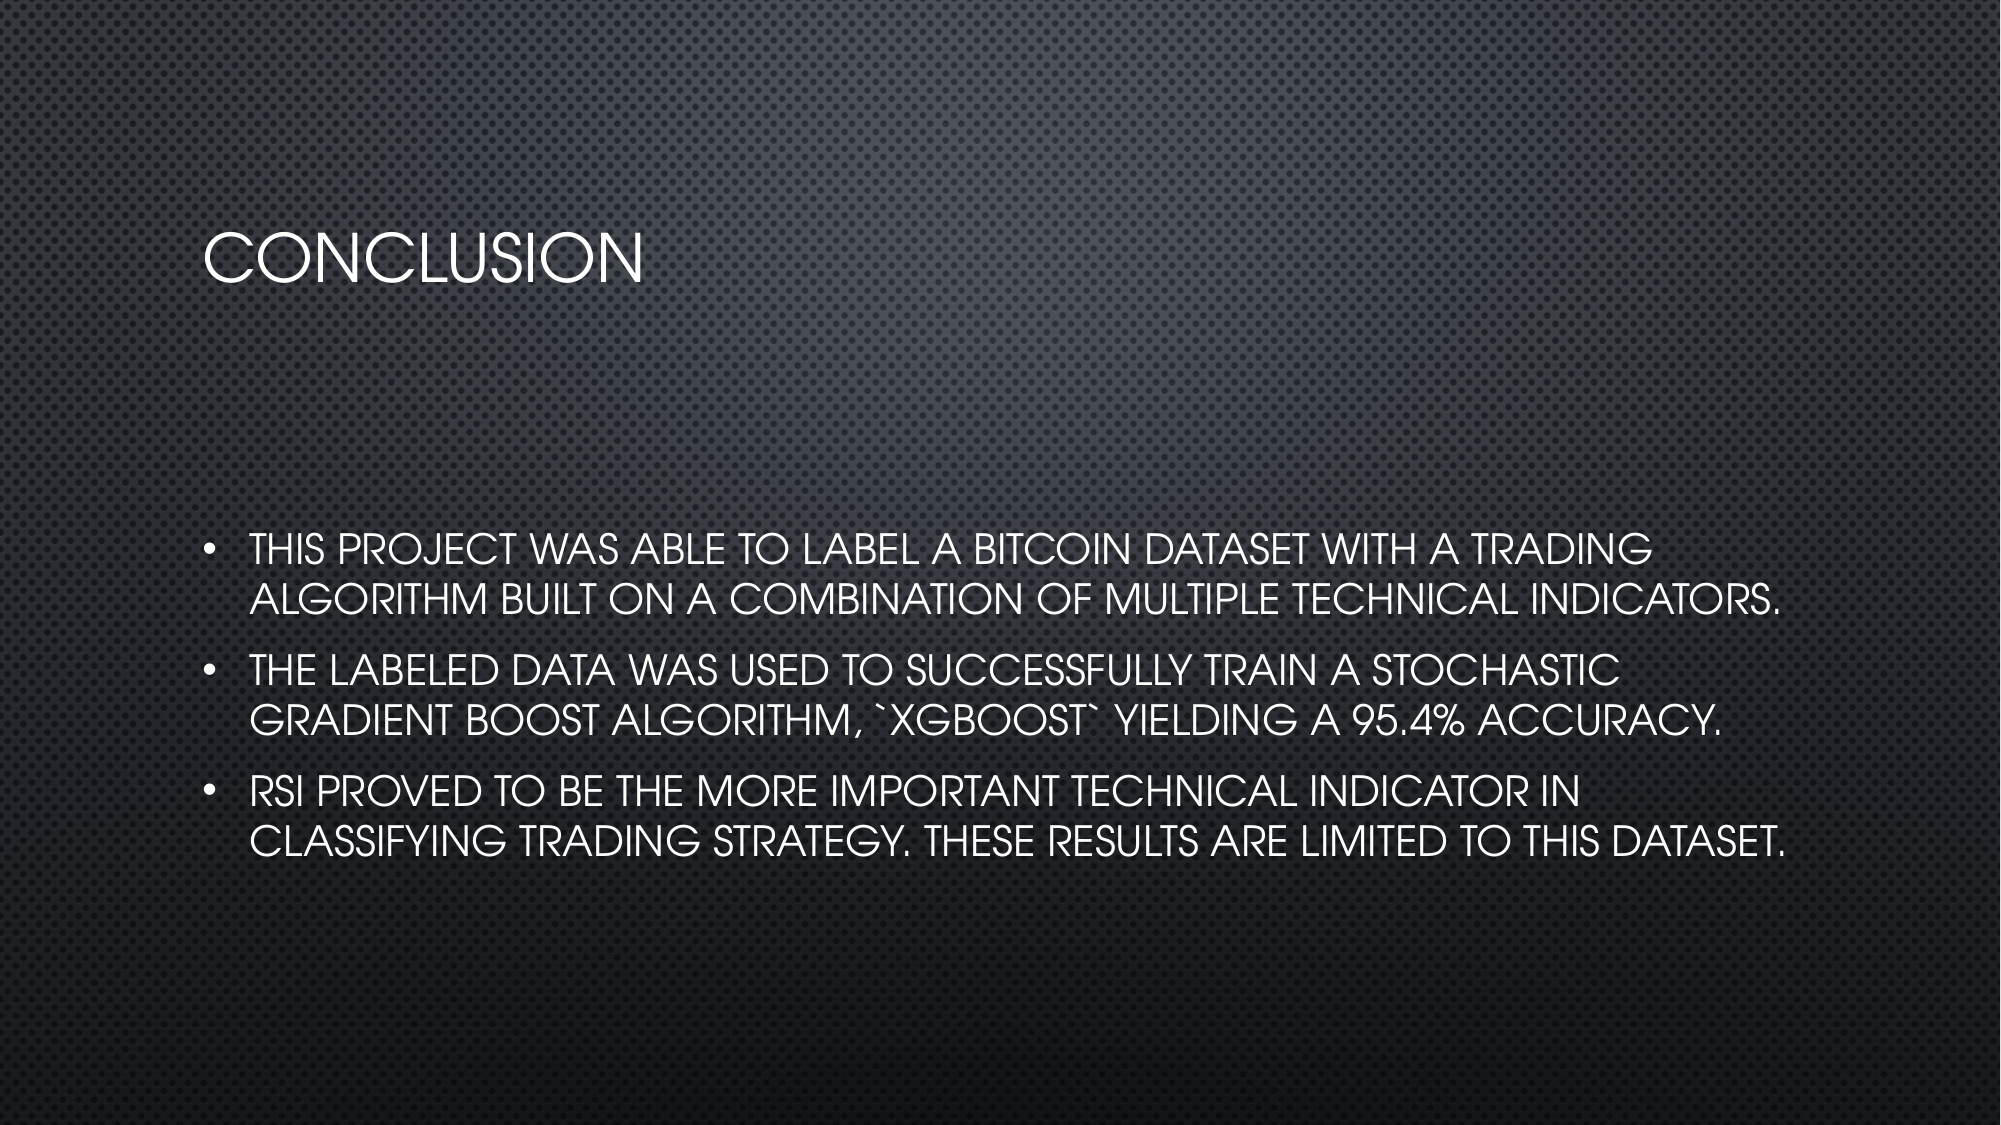

# conclusion
This project was able to label a Bitcoin dataset with a trading algorithm built on a combination of multiple technical indicators.
The labeled data was used to successfully train a stochastic gradient boost algorithm, `XGBOOST` yielding a 95.4% accuracy.
RSI proved to be the more important technical indicator in classifying trading strategy. These results are limited to this dataset.